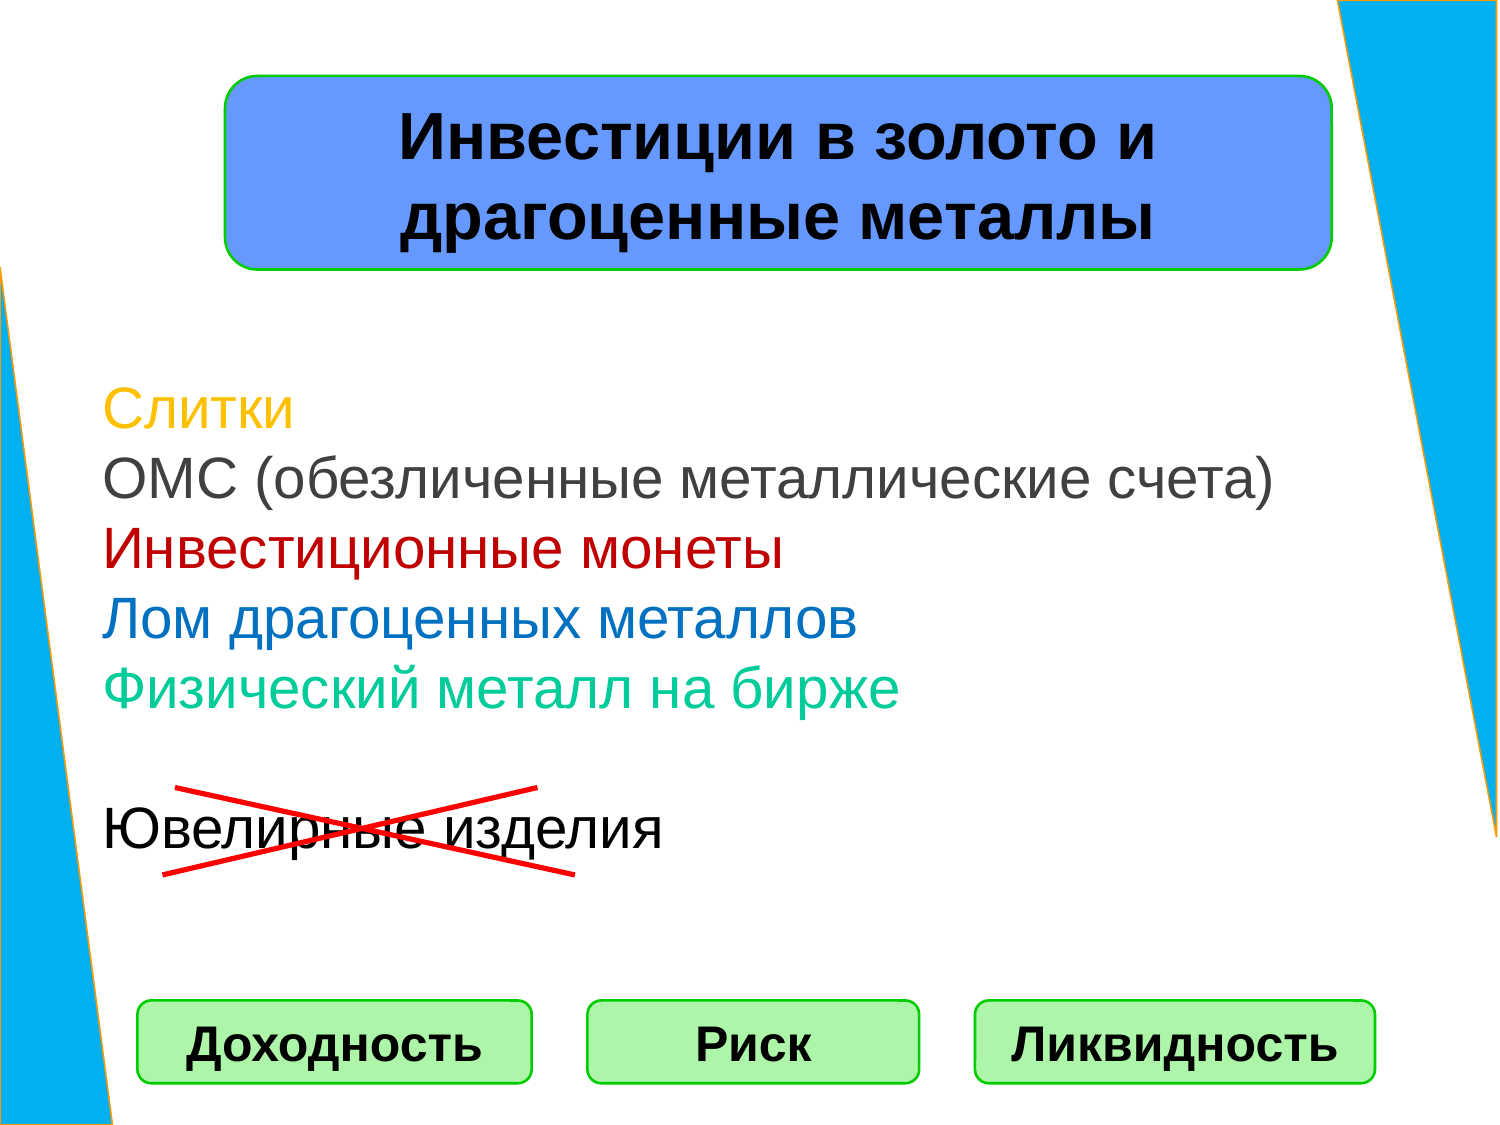

Инвестиции в золото и драгоценные металлы

Слитки
ОМС (обезличенные металлические счета)
Инвестиционные монеты
Лом драгоценных металлов
Физический металл на бирже

Ювелирные изделия
Доходность
Риск
Ликвидность